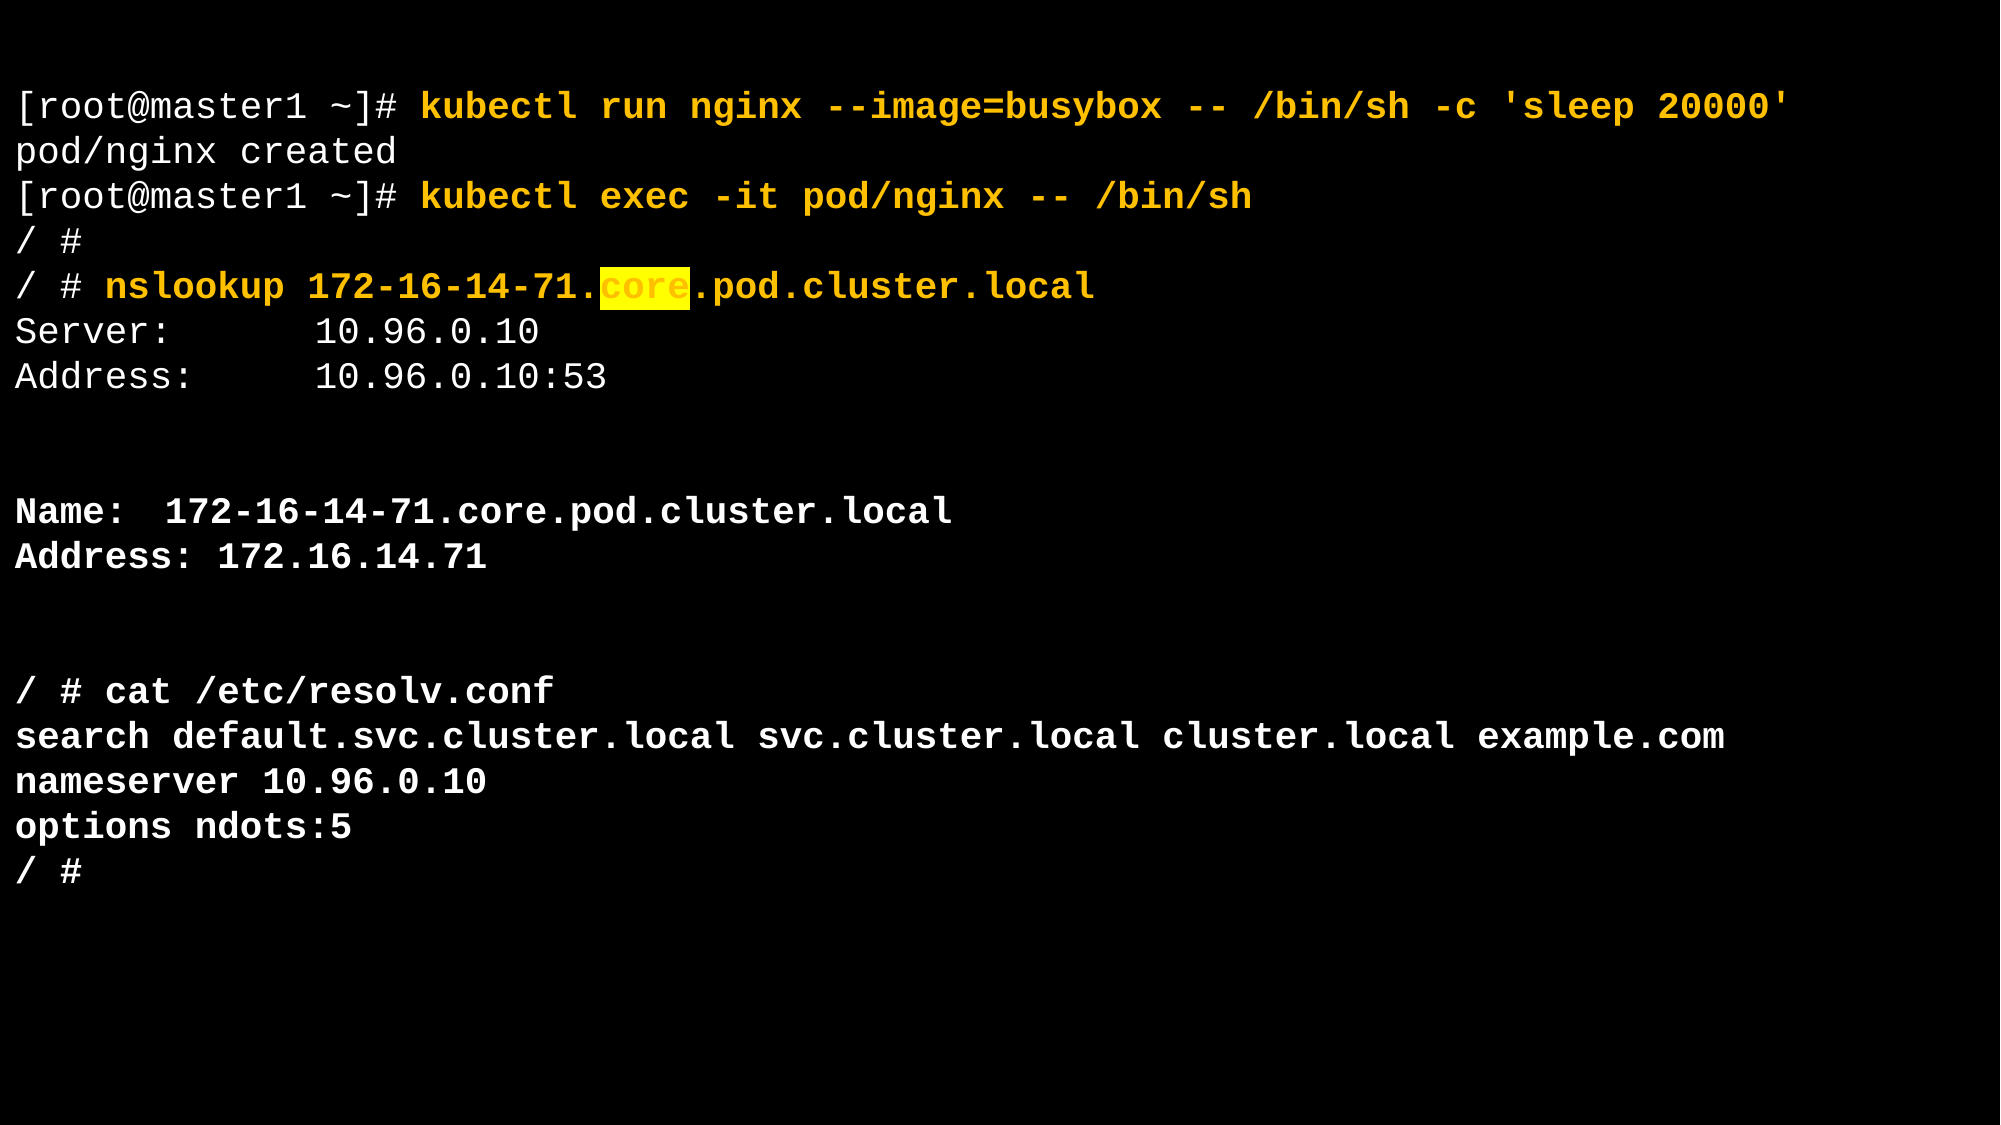

[root@master1 ~]# kubectl run nginx --image=busybox -- /bin/sh -c 'sleep 20000'
pod/nginx created
[root@master1 ~]# kubectl exec -it pod/nginx -- /bin/sh
/ #
/ # nslookup 172-16-14-71.core.pod.cluster.local
Server:	10.96.0.10
Address:	10.96.0.10:53

Name:	172-16-14-71.core.pod.cluster.local
Address: 172.16.14.71

/ # cat /etc/resolv.conf
search default.svc.cluster.local svc.cluster.local cluster.local example.com
nameserver 10.96.0.10
options ndots:5
/ #